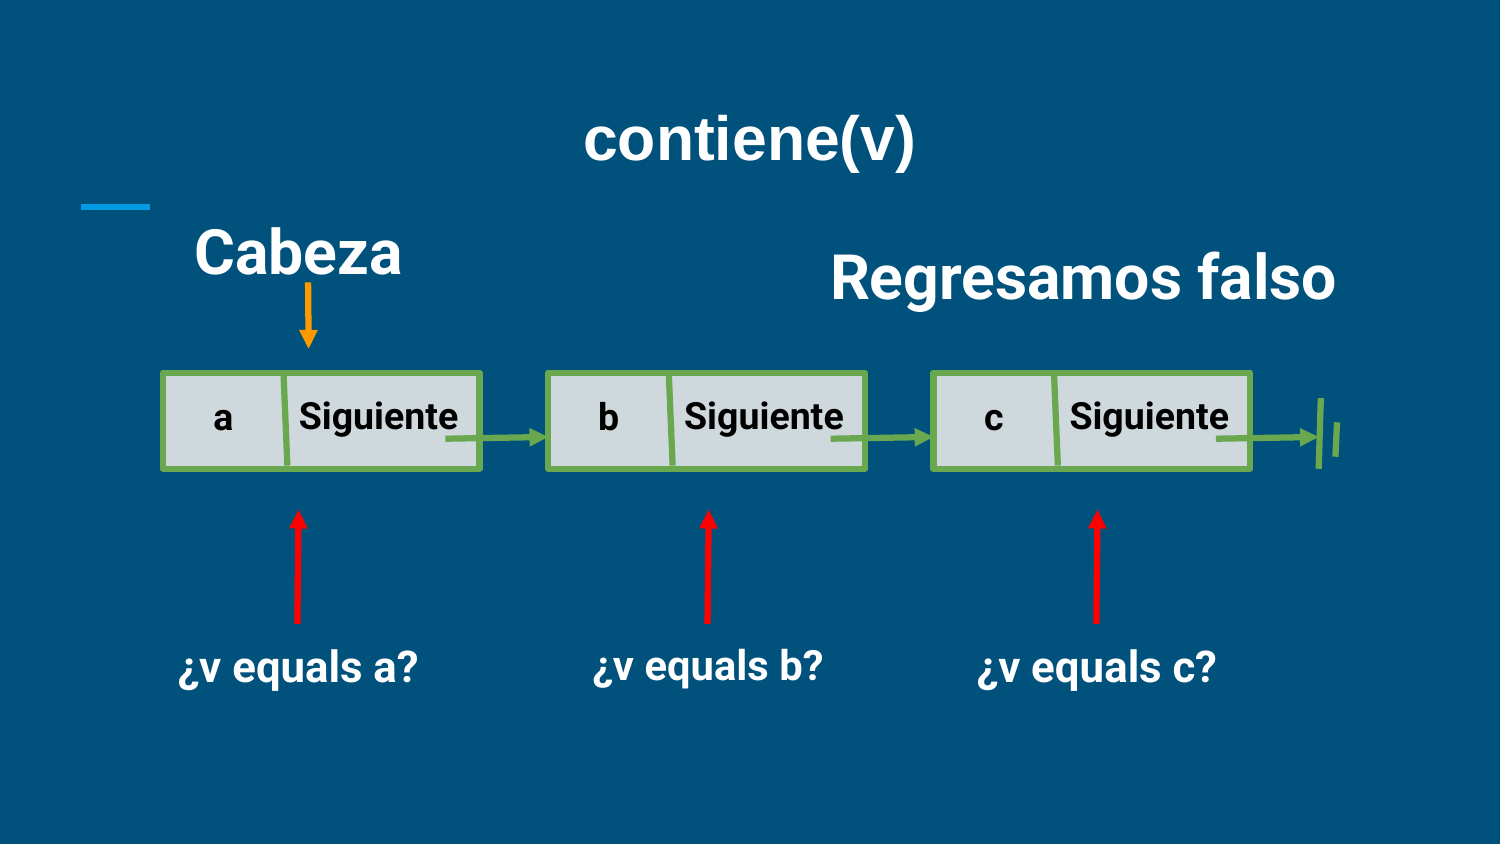

# contiene(v)
Cabeza
Regresamos falso

Siguiente
a

Siguiente
b

Siguiente
c
¿v equals a?
¿v equals b?
¿v equals c?